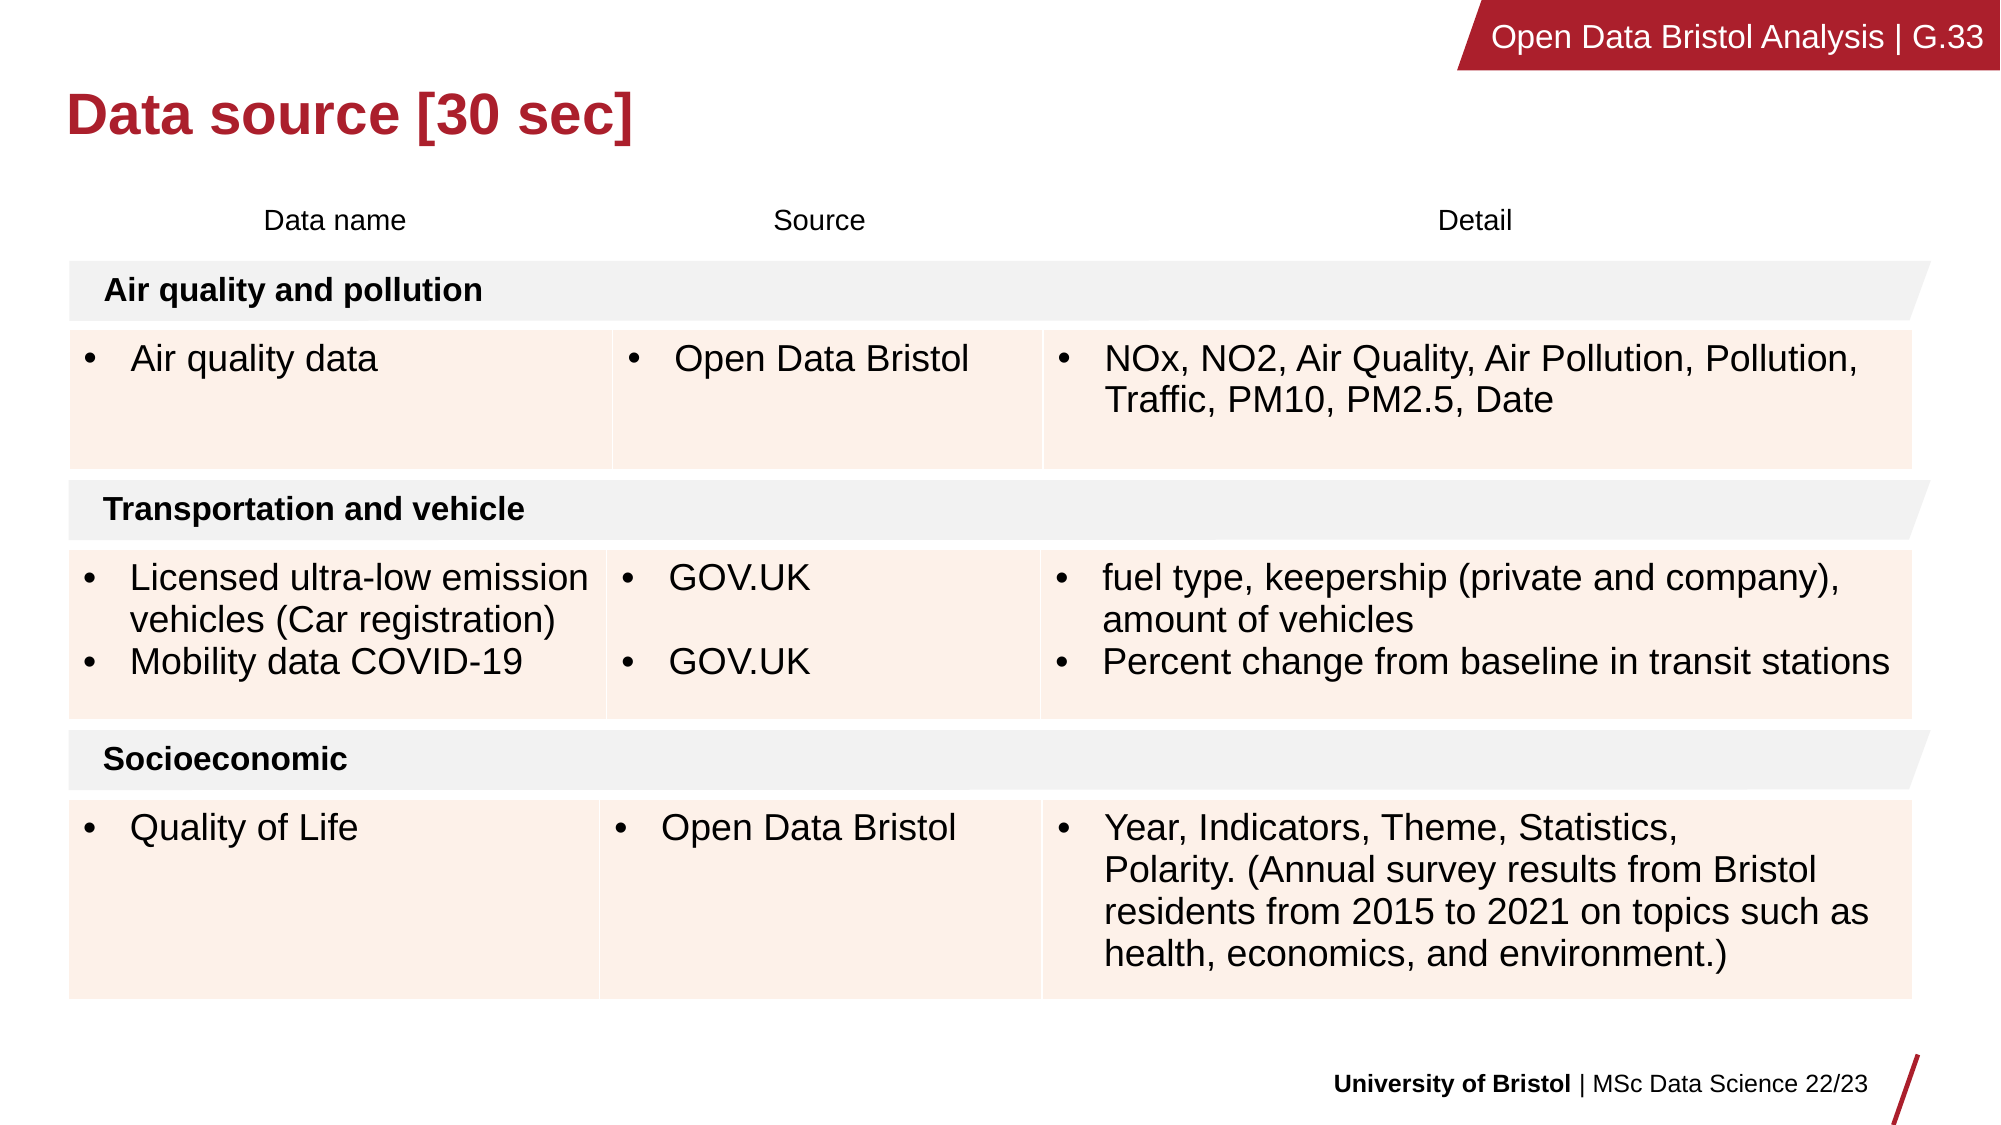

# Data source [30 sec]
| Data name | Source | Detail |
| --- | --- | --- |
Air quality and pollution
| Air quality data | Open Data Bristol | NOx, NO2, Air Quality, Air Pollution, Pollution, Traffic, PM10, PM2.5, Date |
| --- | --- | --- |
Transportation and vehicle
| Licensed ultra-low emission vehicles (Car registration) Mobility data COVID-19 | GOV.UK GOV.UK | fuel type, keepership (private and company), amount of vehicles Percent change from baseline in transit stations |
| --- | --- | --- |
Socioeconomic
| Quality of Life | Open Data Bristol | Year, Indicators, Theme, Statistics, Polarity. (Annual survey results from Bristol residents from 2015 to 2021 on topics such as health, economics, and environment.) |
| --- | --- | --- |
3